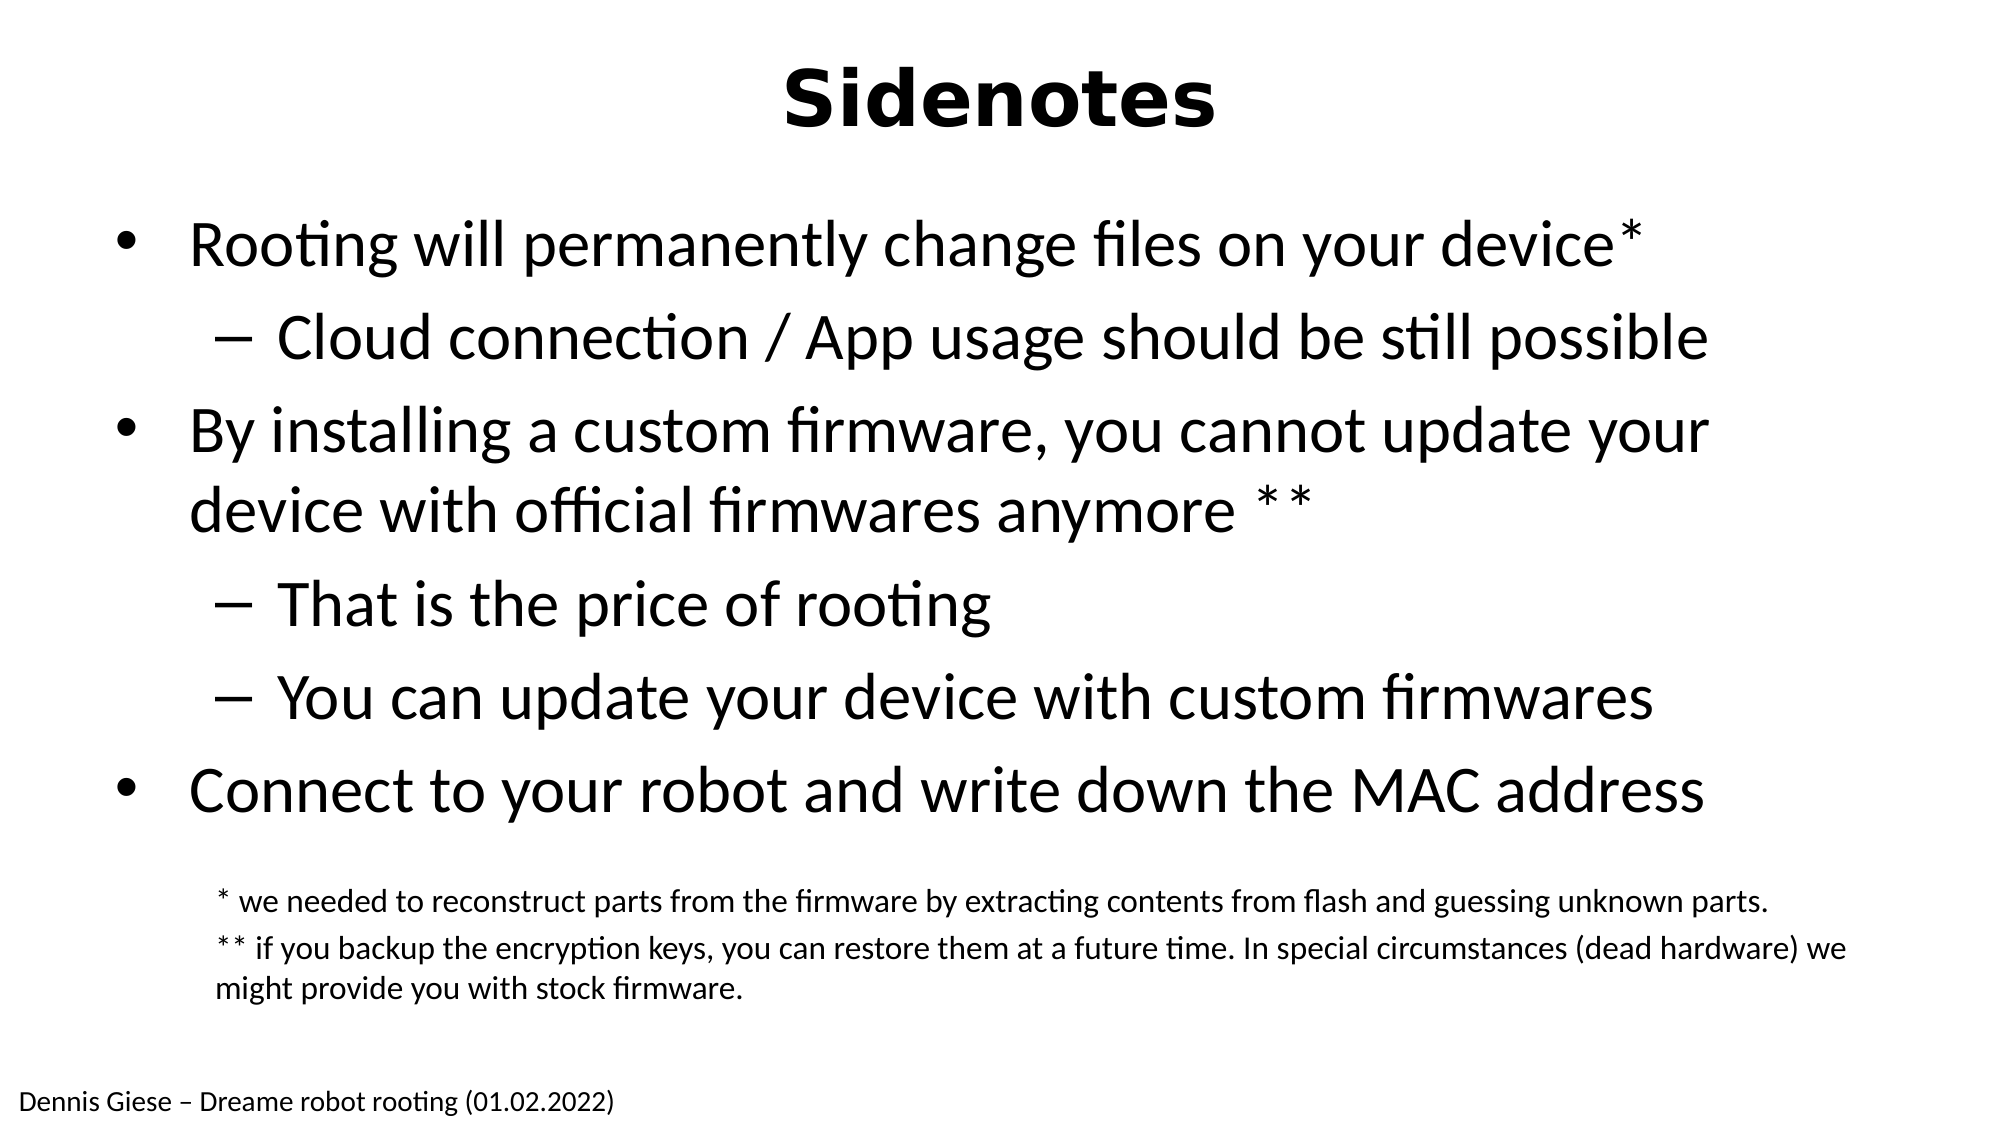

# Sidenotes
Rooting will permanently change files on your device*
Cloud connection / App usage should be still possible
By installing a custom firmware, you cannot update your device with official firmwares anymore **
That is the price of rooting
You can update your device with custom firmwares
Connect to your robot and write down the MAC address

* we needed to reconstruct parts from the firmware by extracting contents from flash and guessing unknown parts.
** if you backup the encryption keys, you can restore them at a future time. In special circumstances (dead hardware) we might provide you with stock firmware.